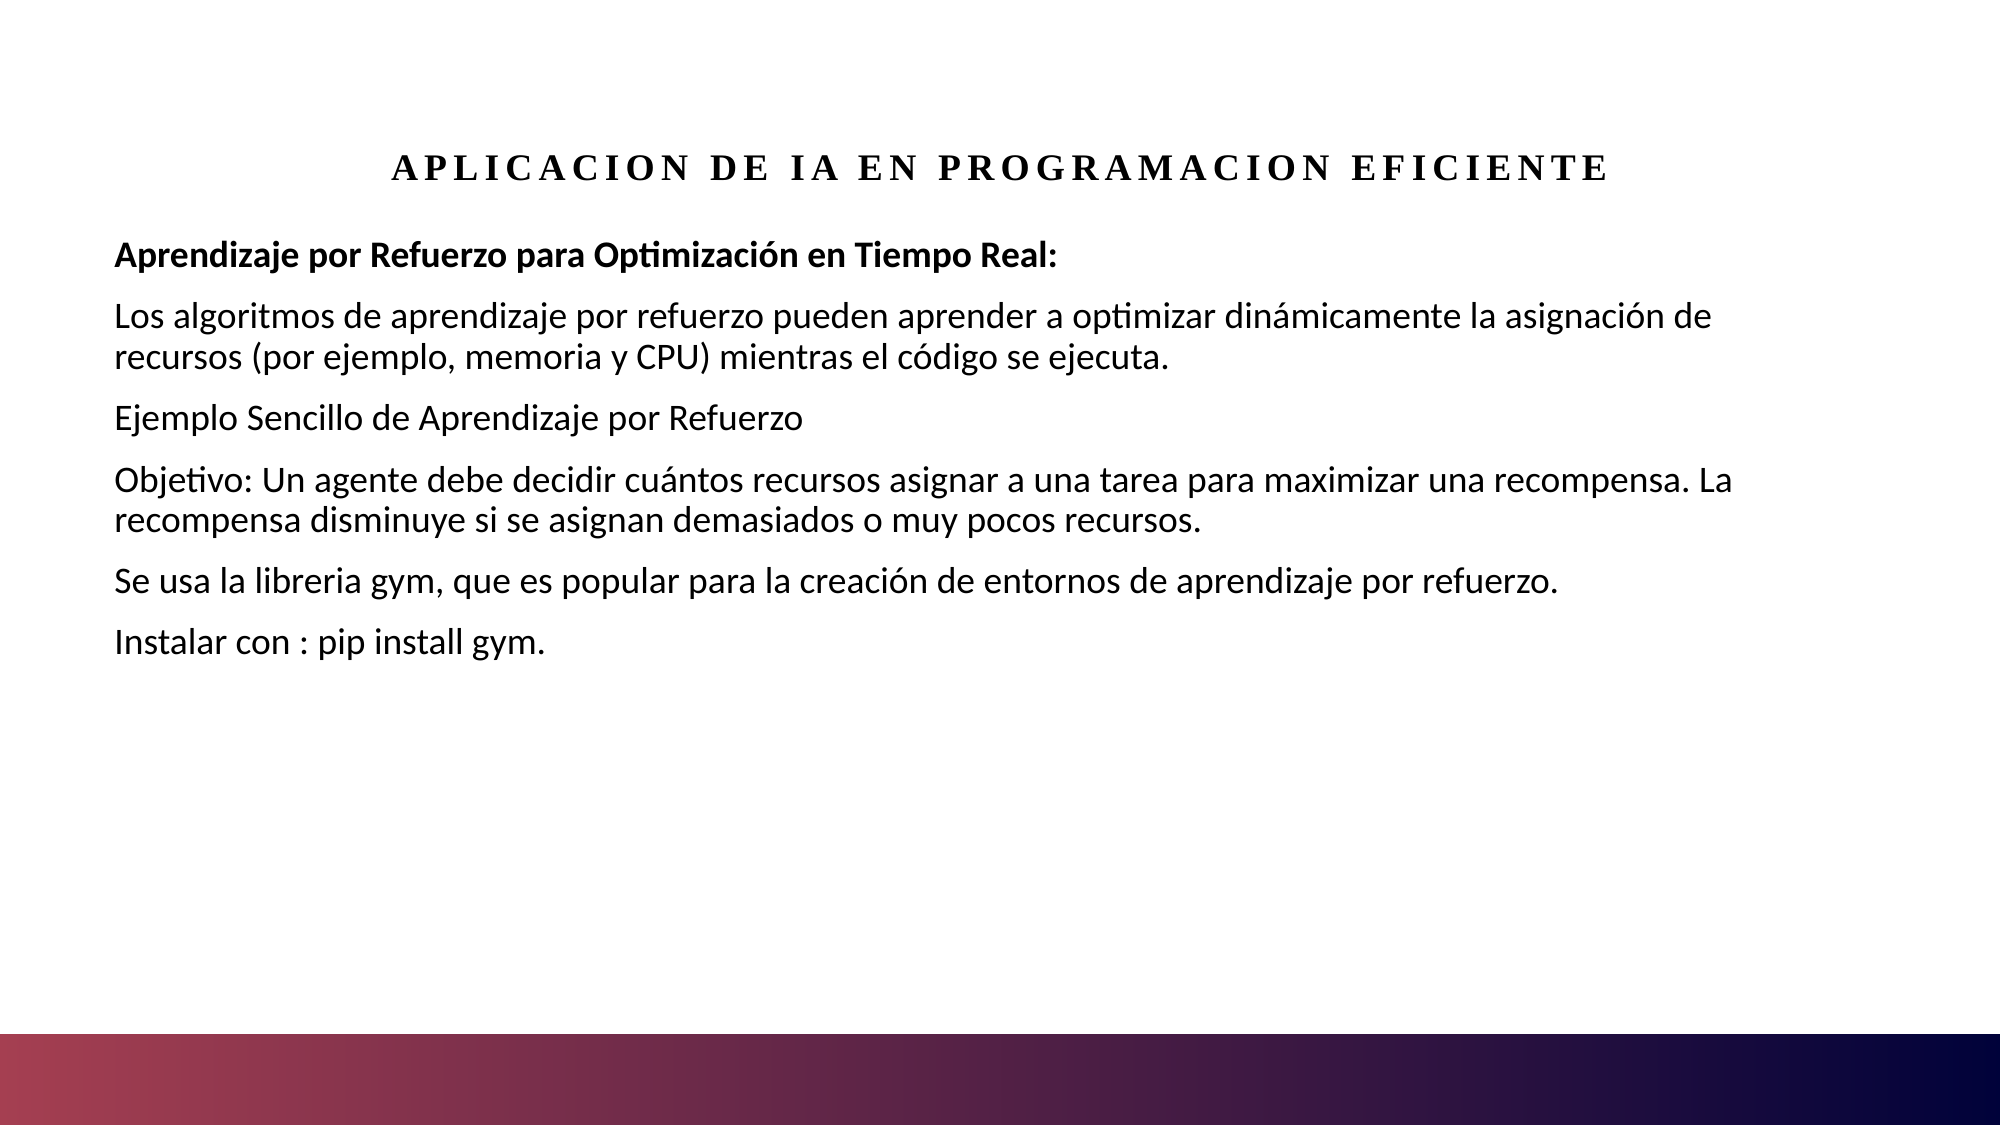

# Aplicacion de IA en programacion eficiente
Aprendizaje por Refuerzo para Optimización en Tiempo Real:
Los algoritmos de aprendizaje por refuerzo pueden aprender a optimizar dinámicamente la asignación de recursos (por ejemplo, memoria y CPU) mientras el código se ejecuta.
Ejemplo Sencillo de Aprendizaje por Refuerzo
Objetivo: Un agente debe decidir cuántos recursos asignar a una tarea para maximizar una recompensa. La recompensa disminuye si se asignan demasiados o muy pocos recursos.
Se usa la libreria gym, que es popular para la creación de entornos de aprendizaje por refuerzo.
Instalar con : pip install gym.